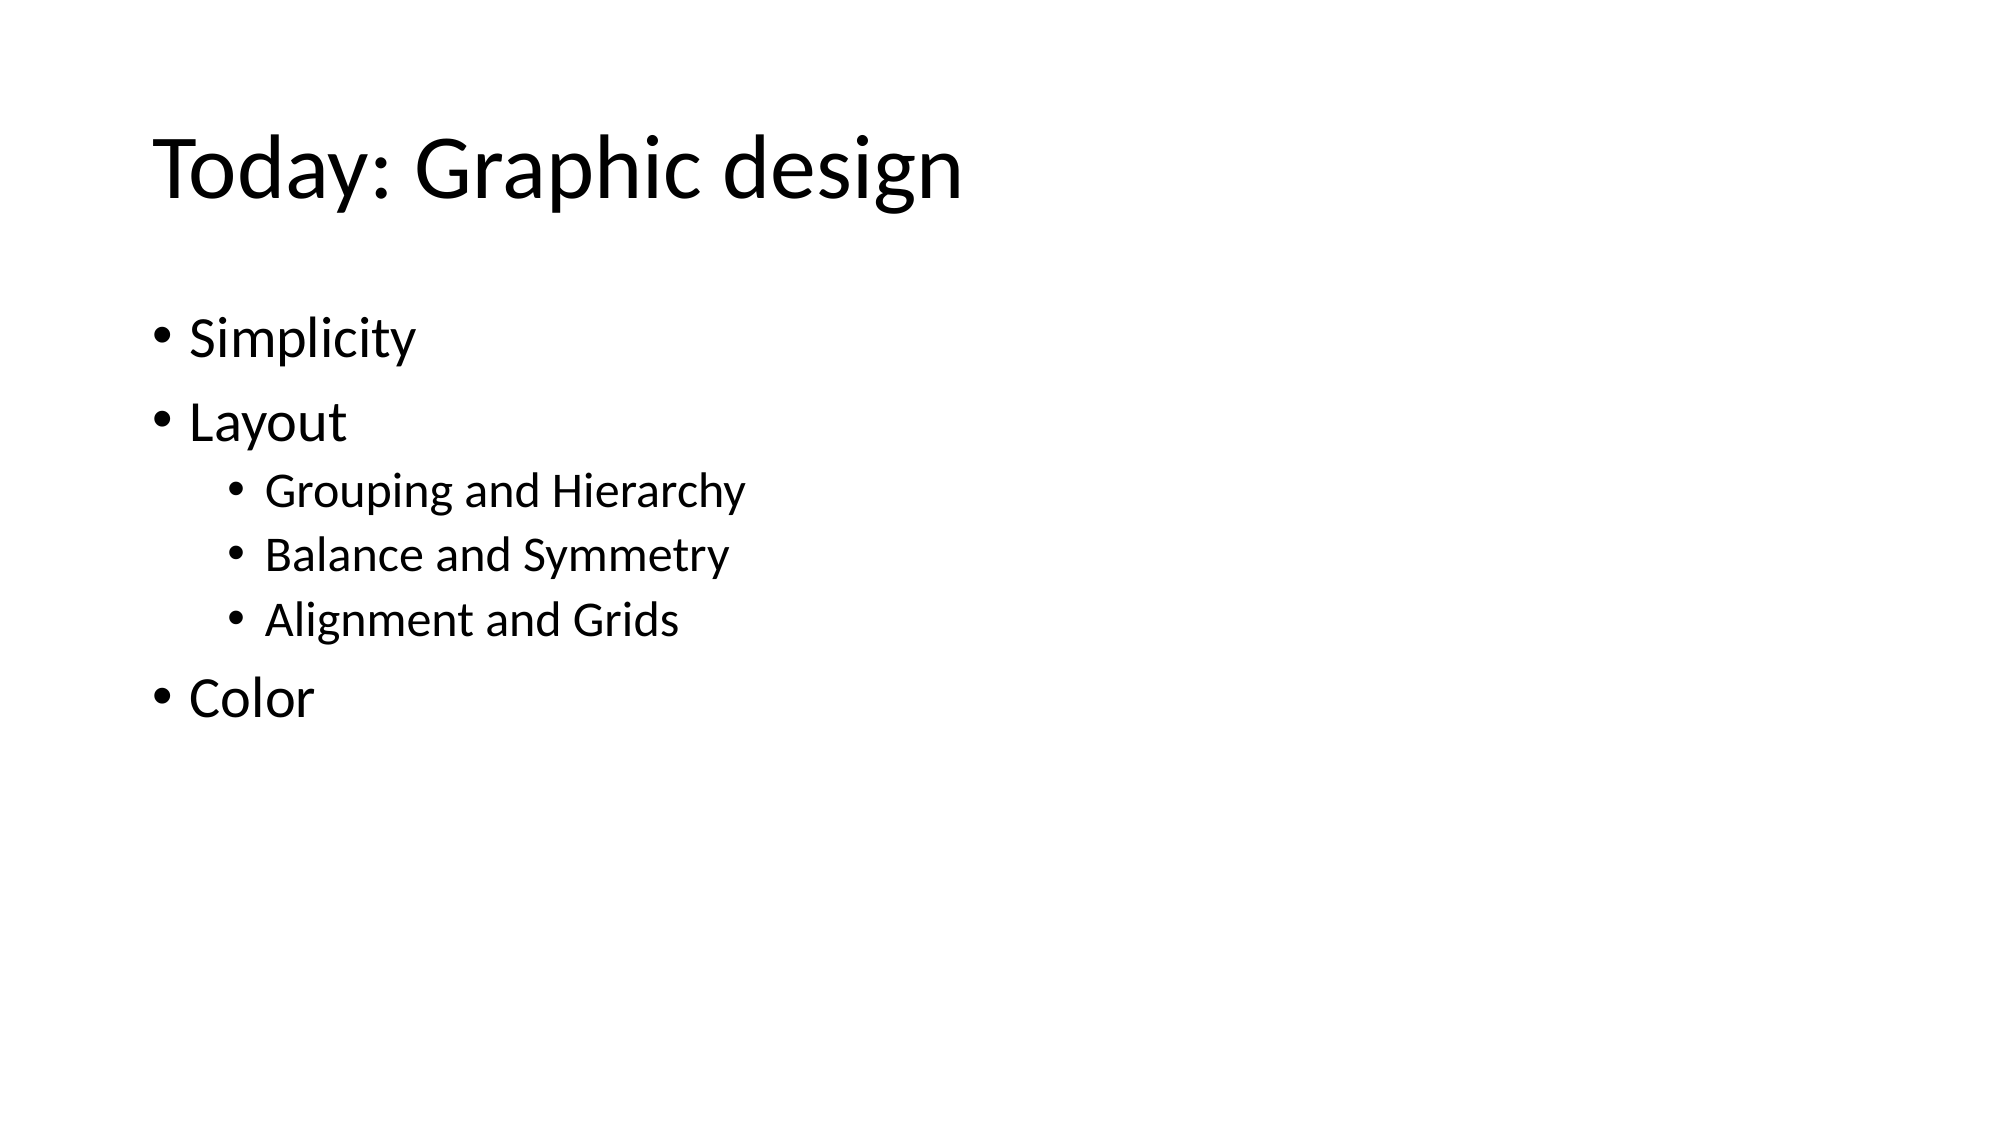

# Today: Graphic design
Simplicity
Layout
Grouping and Hierarchy
Balance and Symmetry
Alignment and Grids
Color